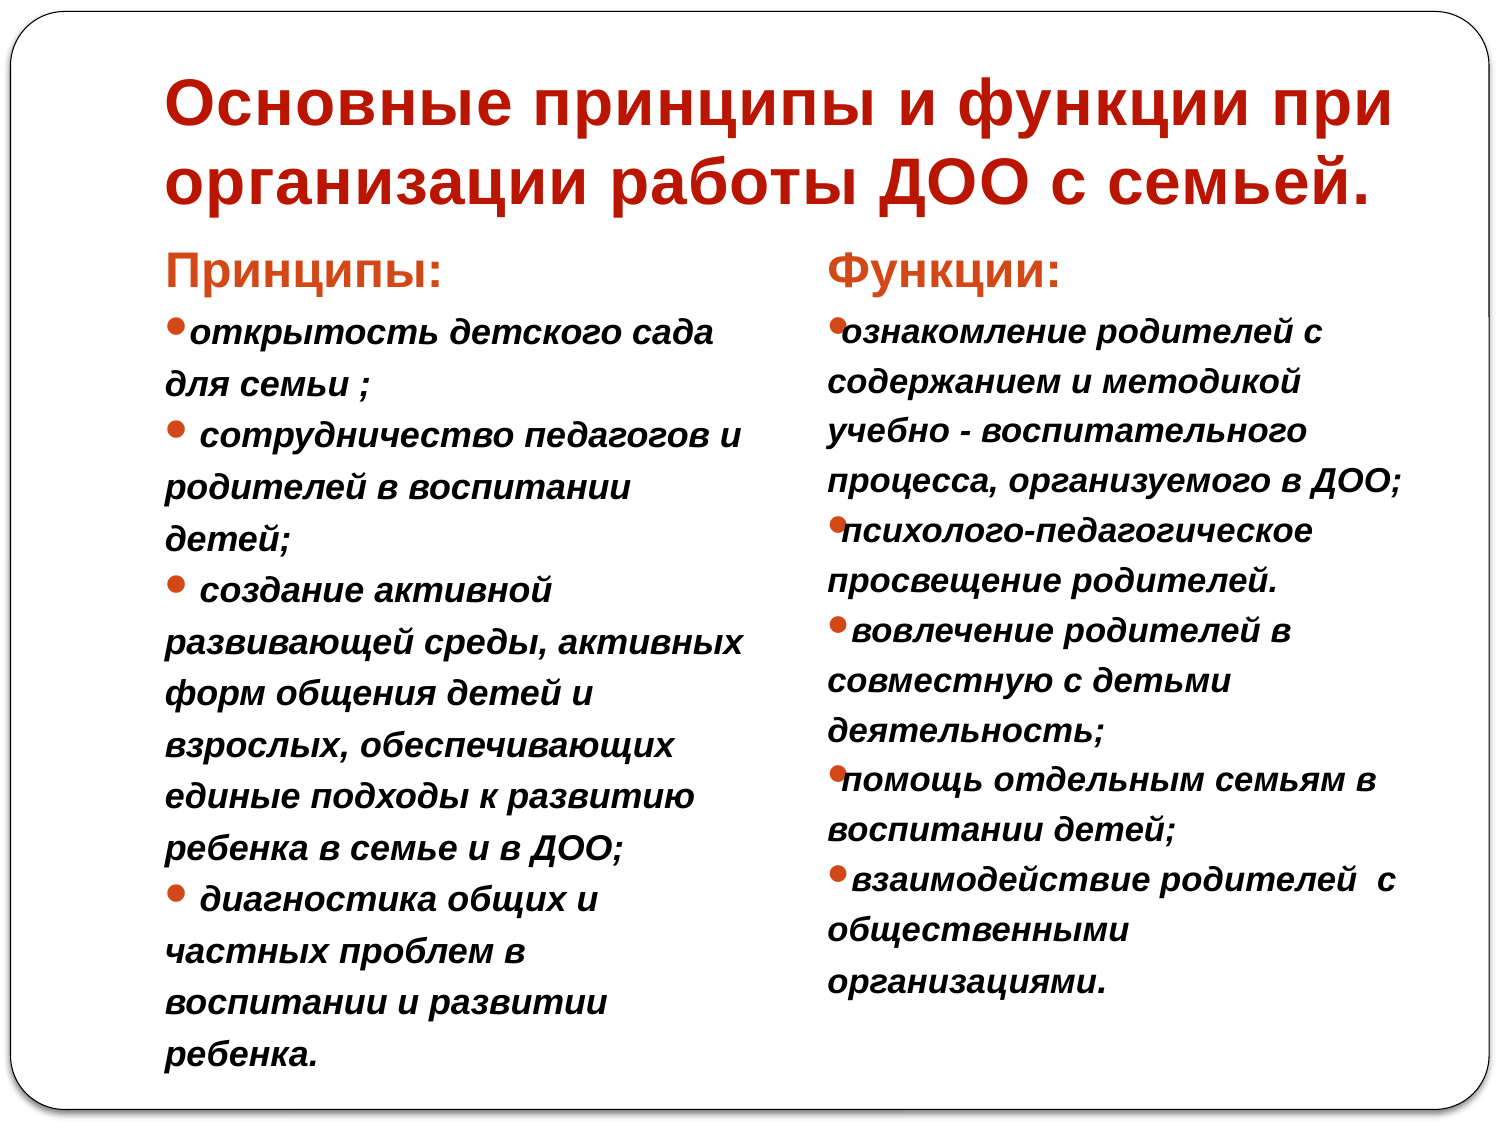

# Основные принципы и функции при организации работы ДОО с семьей.
Принципы:
Функции:
открытость детского сада для семьи ;
 сотрудничество педагогов и родителей в воспитании детей;
 создание активной развивающей среды, активных форм общения детей и взрослых, обеспечивающих единые подходы к развитию ребенка в семье и в ДОО;
 диагностика общих и частных проблем в воспитании и развитии ребенка.

ознакомление родителей с содержанием и методикой учебно - воспитательного процесса, организуемого в ДОО;
психолого-педагогическое просвещение родителей.
 вовлечение родителей в совместную с детьми деятельность;
помощь отдельным семьям в воспитании детей;
 взаимодействие родителей  с общественными организациями.